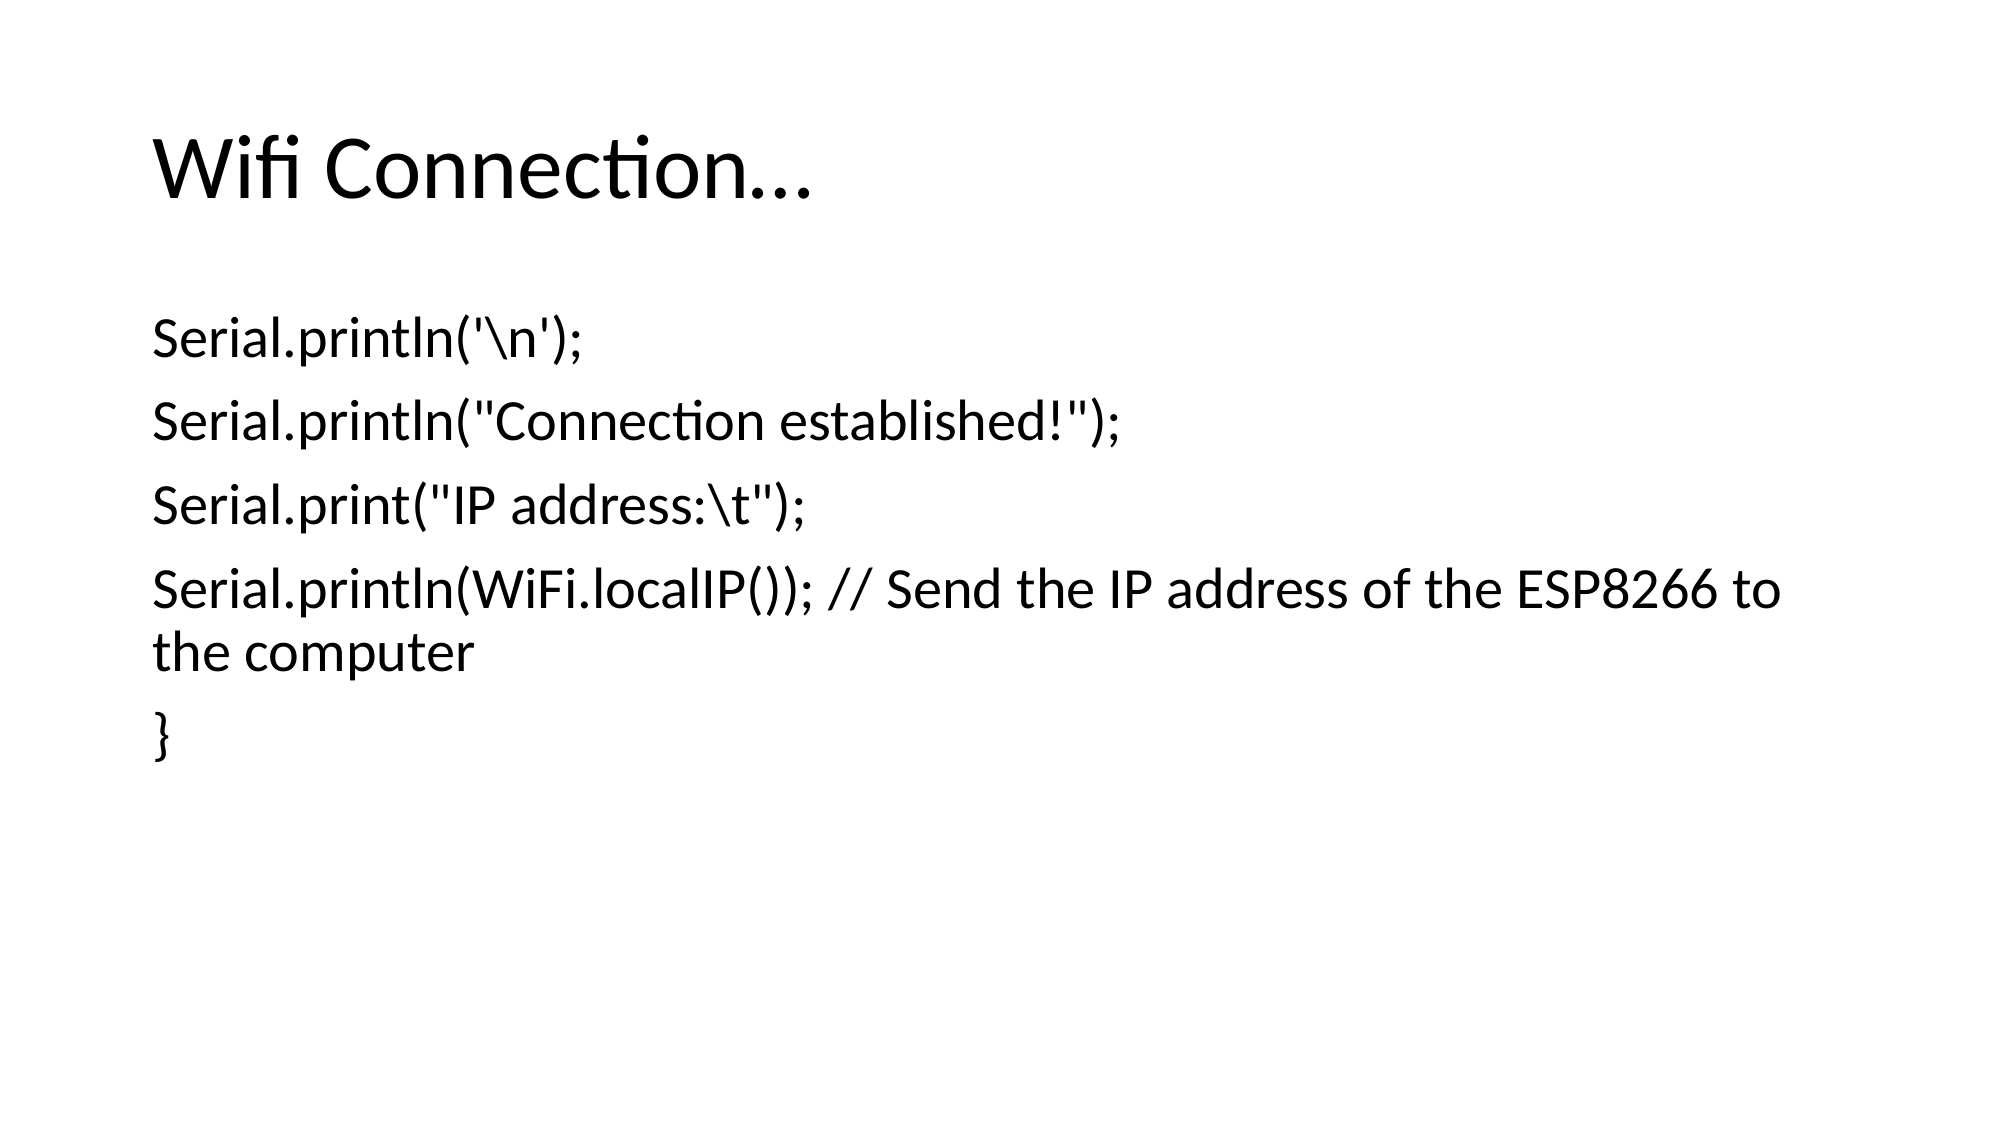

# Wifi Connection…
Serial.println('\n');
Serial.println("Connection established!");
Serial.print("IP address:\t");
Serial.println(WiFi.localIP()); // Send the IP address of the ESP8266 to the computer
}